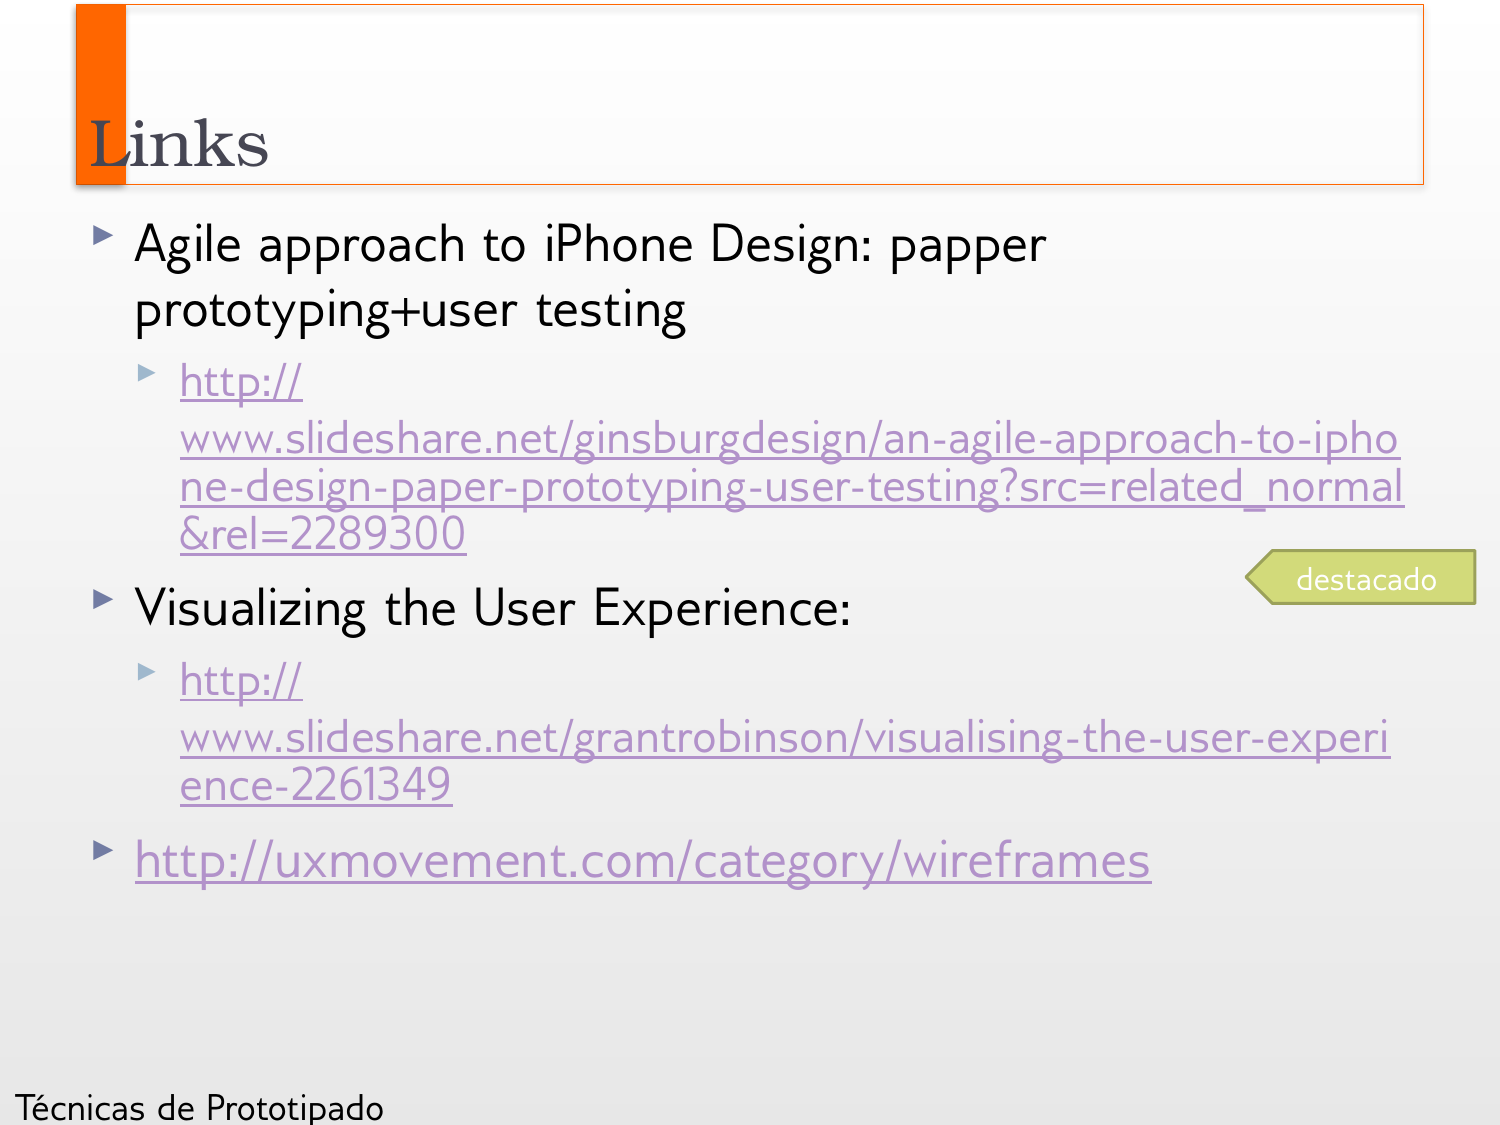

# Links
Agile approach to iPhone Design: papper prototyping+user testing
http://www.slideshare.net/ginsburgdesign/an-agile-approach-to-iphone-design-paper-prototyping-user-testing?src=related_normal&rel=2289300
Visualizing the User Experience:
http://www.slideshare.net/grantrobinson/visualising-the-user-experience-2261349
http://uxmovement.com/category/wireframes

destacado
Técnicas de Prototipado